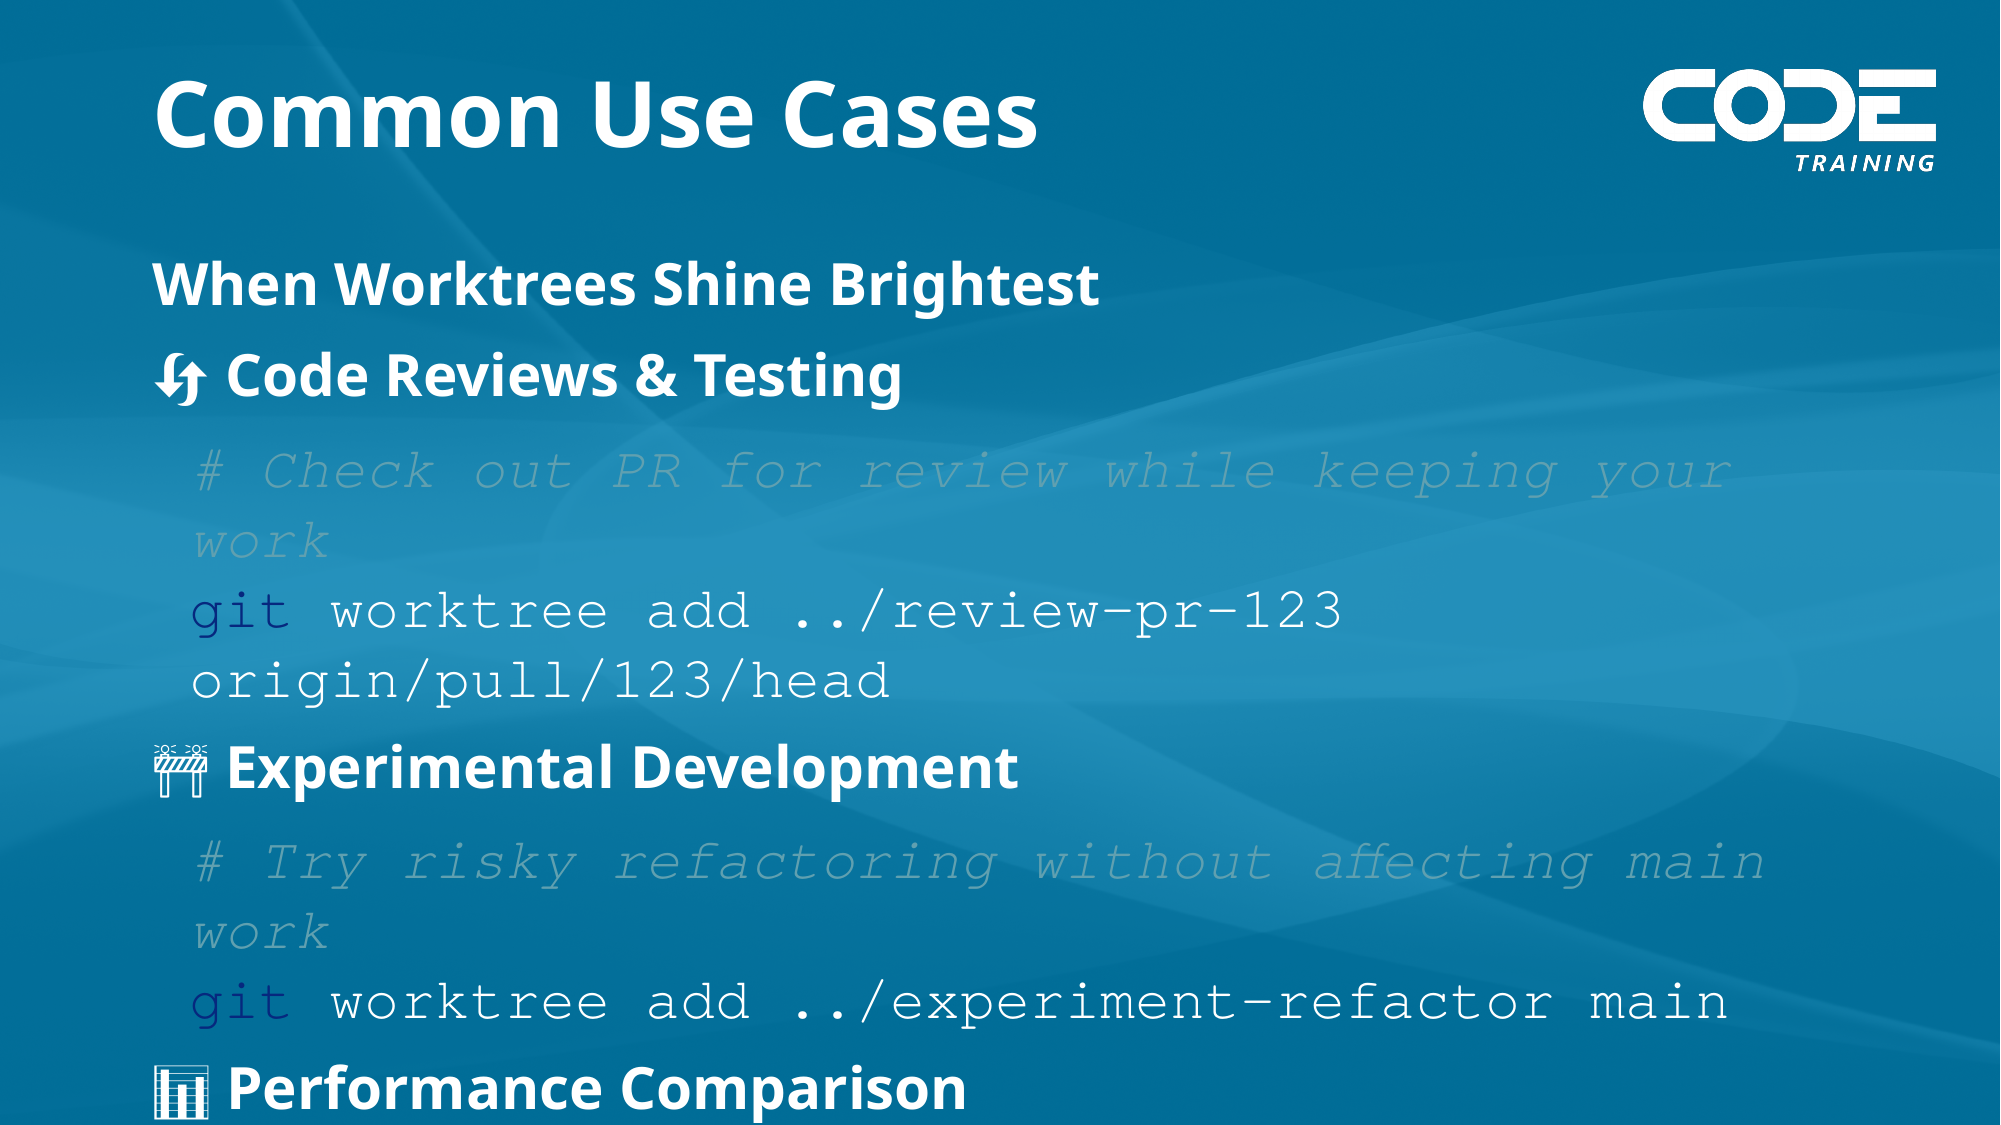

# Common Use Cases
When Worktrees Shine Brightest
🔄 Code Reviews & Testing
# Check out PR for review while keeping your work git worktree add ../review-pr-123 origin/pull/123/head
🚧 Experimental Development
# Try risky refactoring without affecting main work git worktree add ../experiment-refactor main
📊 Performance Comparison
# Compare performance between implementations git worktree add ../baseline main git worktree add ../optimized feature-optimization
🏗️ Multiple Release Preparations
# Support multiple versions simultaneously git worktree add ../v2-release release/v2.0 git worktree add ../v3-dev develop